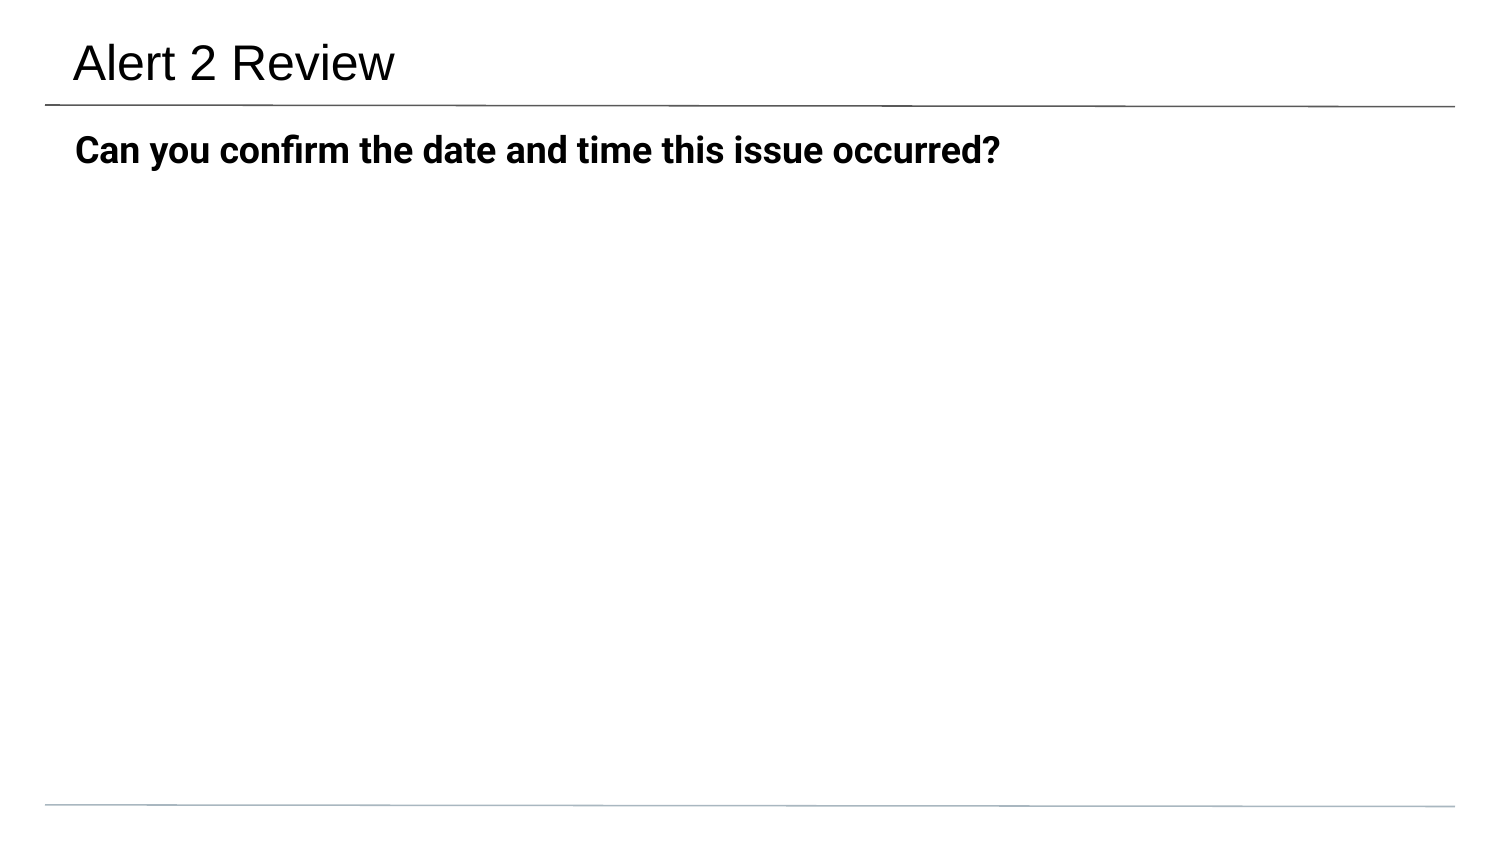

# Alert 2 Review
Can you confirm the date and time this issue occurred?